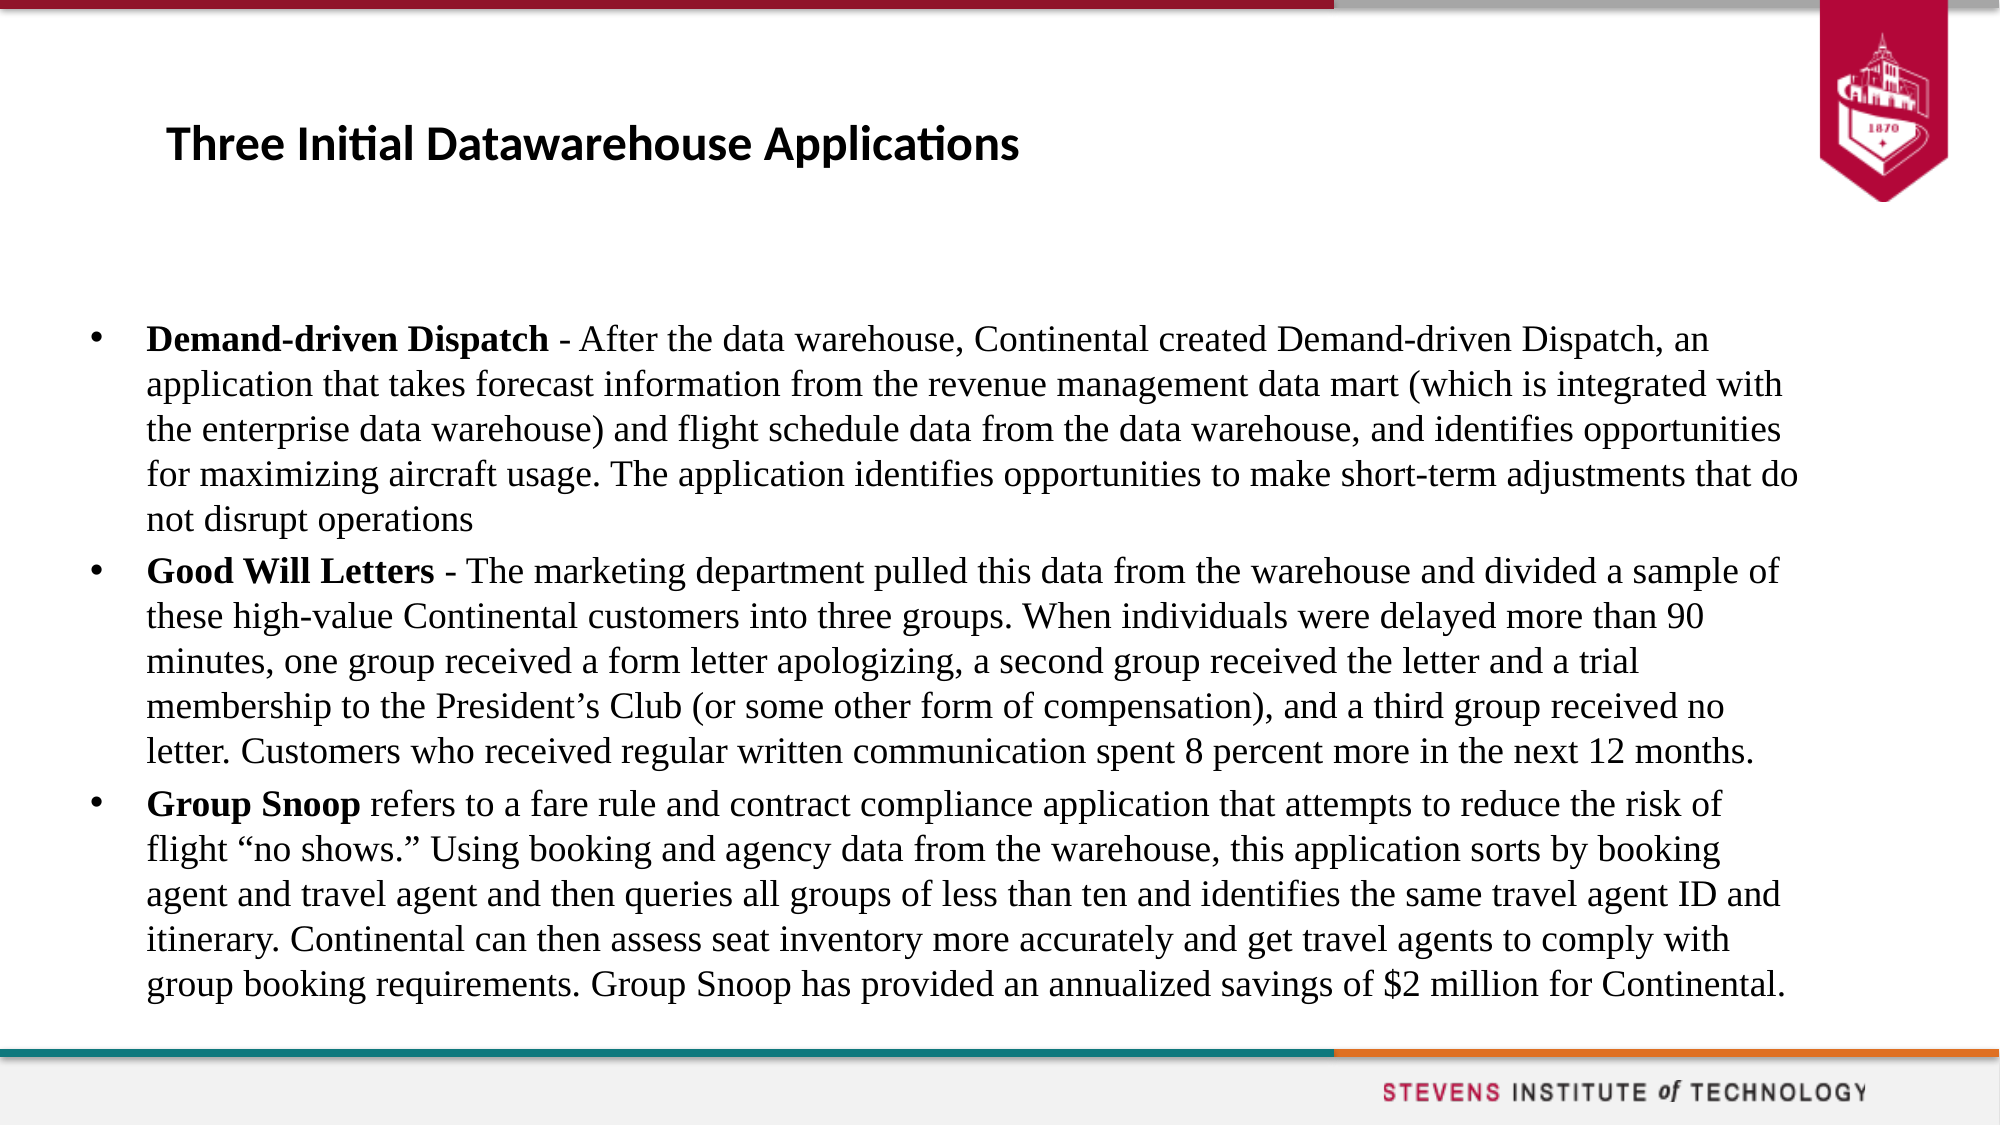

# Three Initial Datawarehouse Applications
Three Initial Datawarehouse Applications
Demand-driven Dispatch - After the data warehouse, Continental created Demand-driven Dispatch, an application that takes forecast information from the revenue management data mart (which is integrated with the enterprise data warehouse) and flight schedule data from the data warehouse, and identifies opportunities for maximizing aircraft usage. The application identifies opportunities to make short-term adjustments that do not disrupt operations
Good Will Letters - The marketing department pulled this data from the warehouse and divided a sample of these high-value Continental customers into three groups. When individuals were delayed more than 90 minutes, one group received a form letter apologizing, a second group received the letter and a trial membership to the President’s Club (or some other form of compensation), and a third group received no letter. Customers who received regular written communication spent 8 percent more in the next 12 months.
Group Snoop refers to a fare rule and contract compliance application that attempts to reduce the risk of flight “no shows.” Using booking and agency data from the warehouse, this application sorts by booking agent and travel agent and then queries all groups of less than ten and identifies the same travel agent ID and itinerary. Continental can then assess seat inventory more accurately and get travel agents to comply with group booking requirements. Group Snoop has provided an annualized savings of $2 million for Continental.